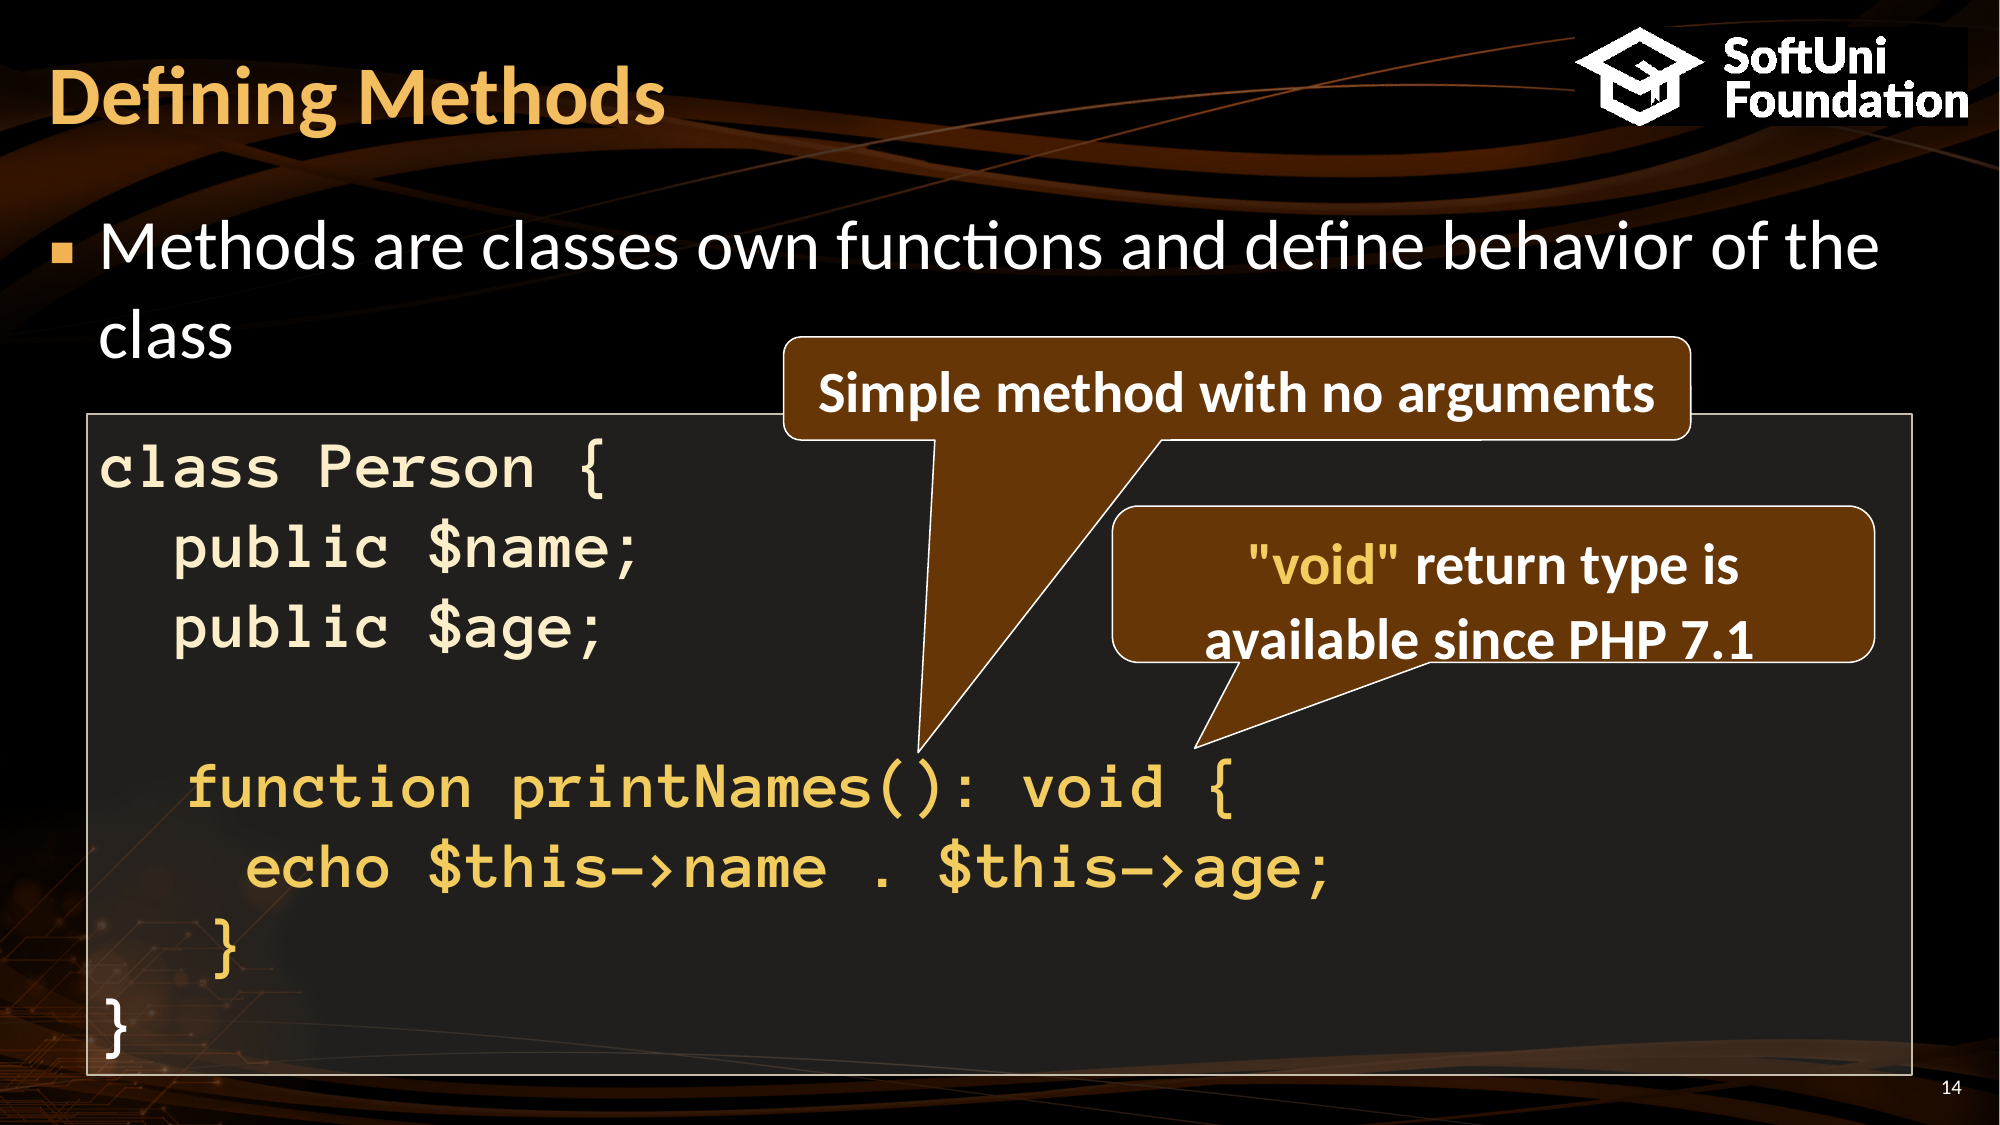

# Defining Methods
Methods are classes own functions and define behavior of the class
Simple method with no arguments
class Person {
  public $name;
  public $age;

	 function printNames(): void {
    echo $this->name . $this->age;
   }
}
"void" return type is available since PHP 7.1
14